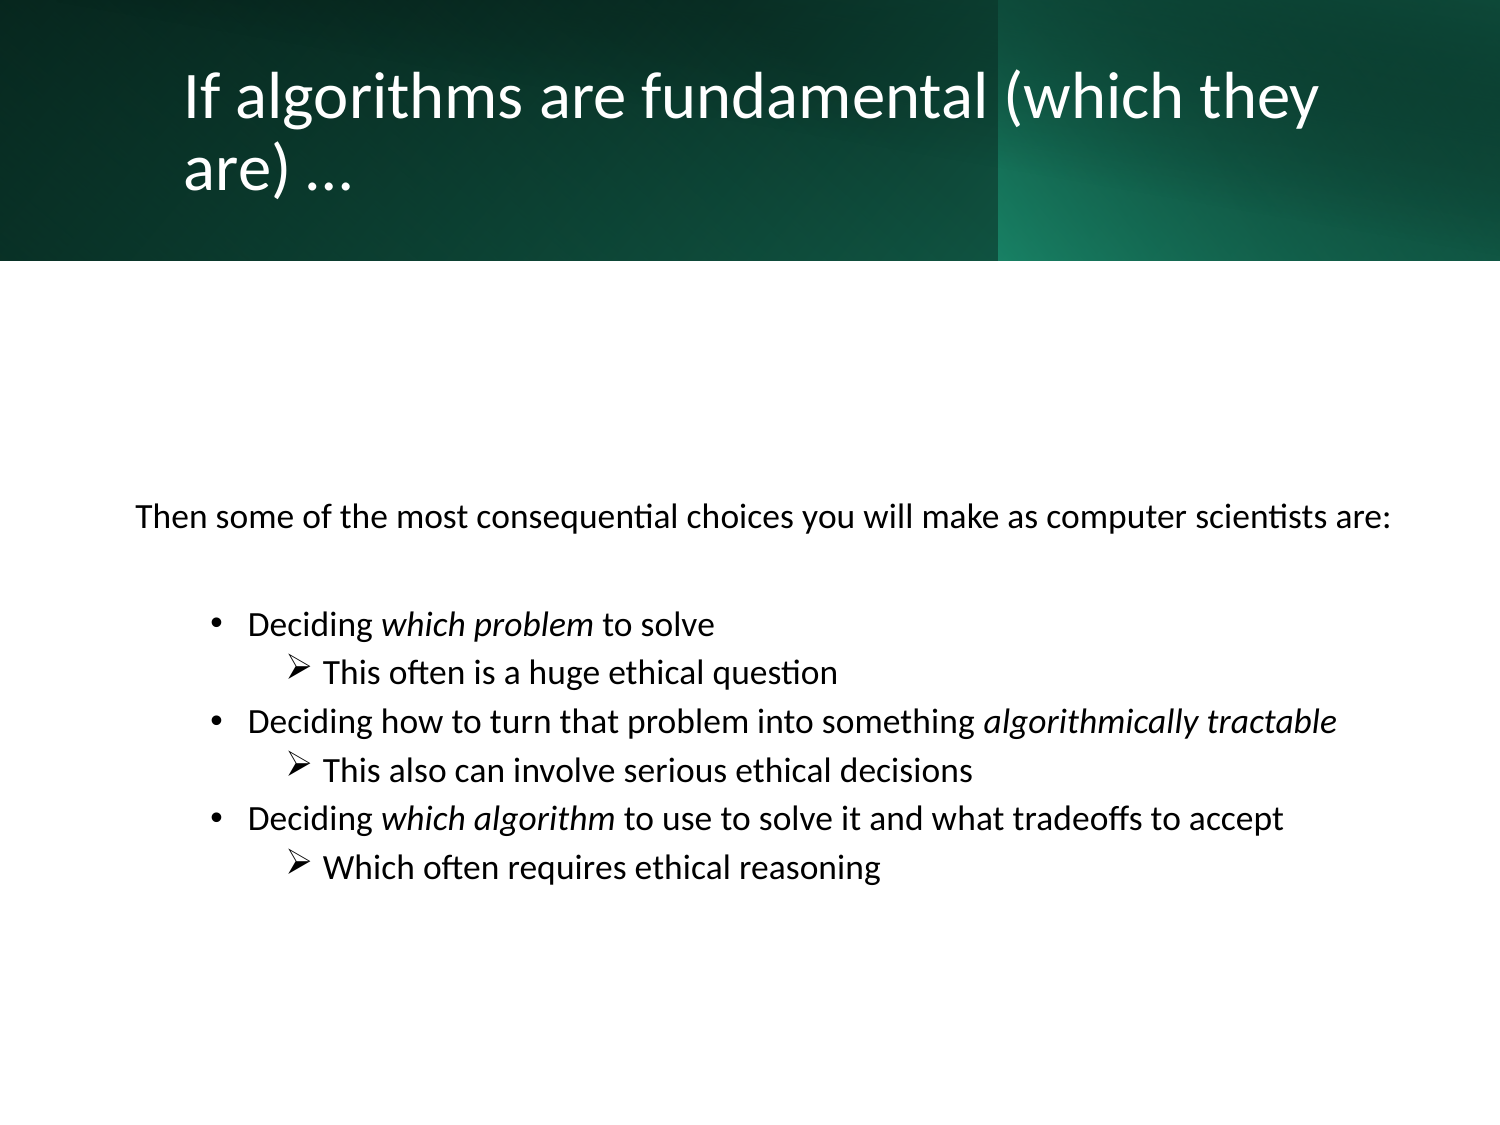

# If algorithms are fundamental (which they are) …
Then some of the most consequential choices you will make as computer scientists are:

Deciding which problem to solve
This often is a huge ethical question
Deciding how to turn that problem into something algorithmically tractable
This also can involve serious ethical decisions
Deciding which algorithm to use to solve it and what tradeoffs to accept
Which often requires ethical reasoning